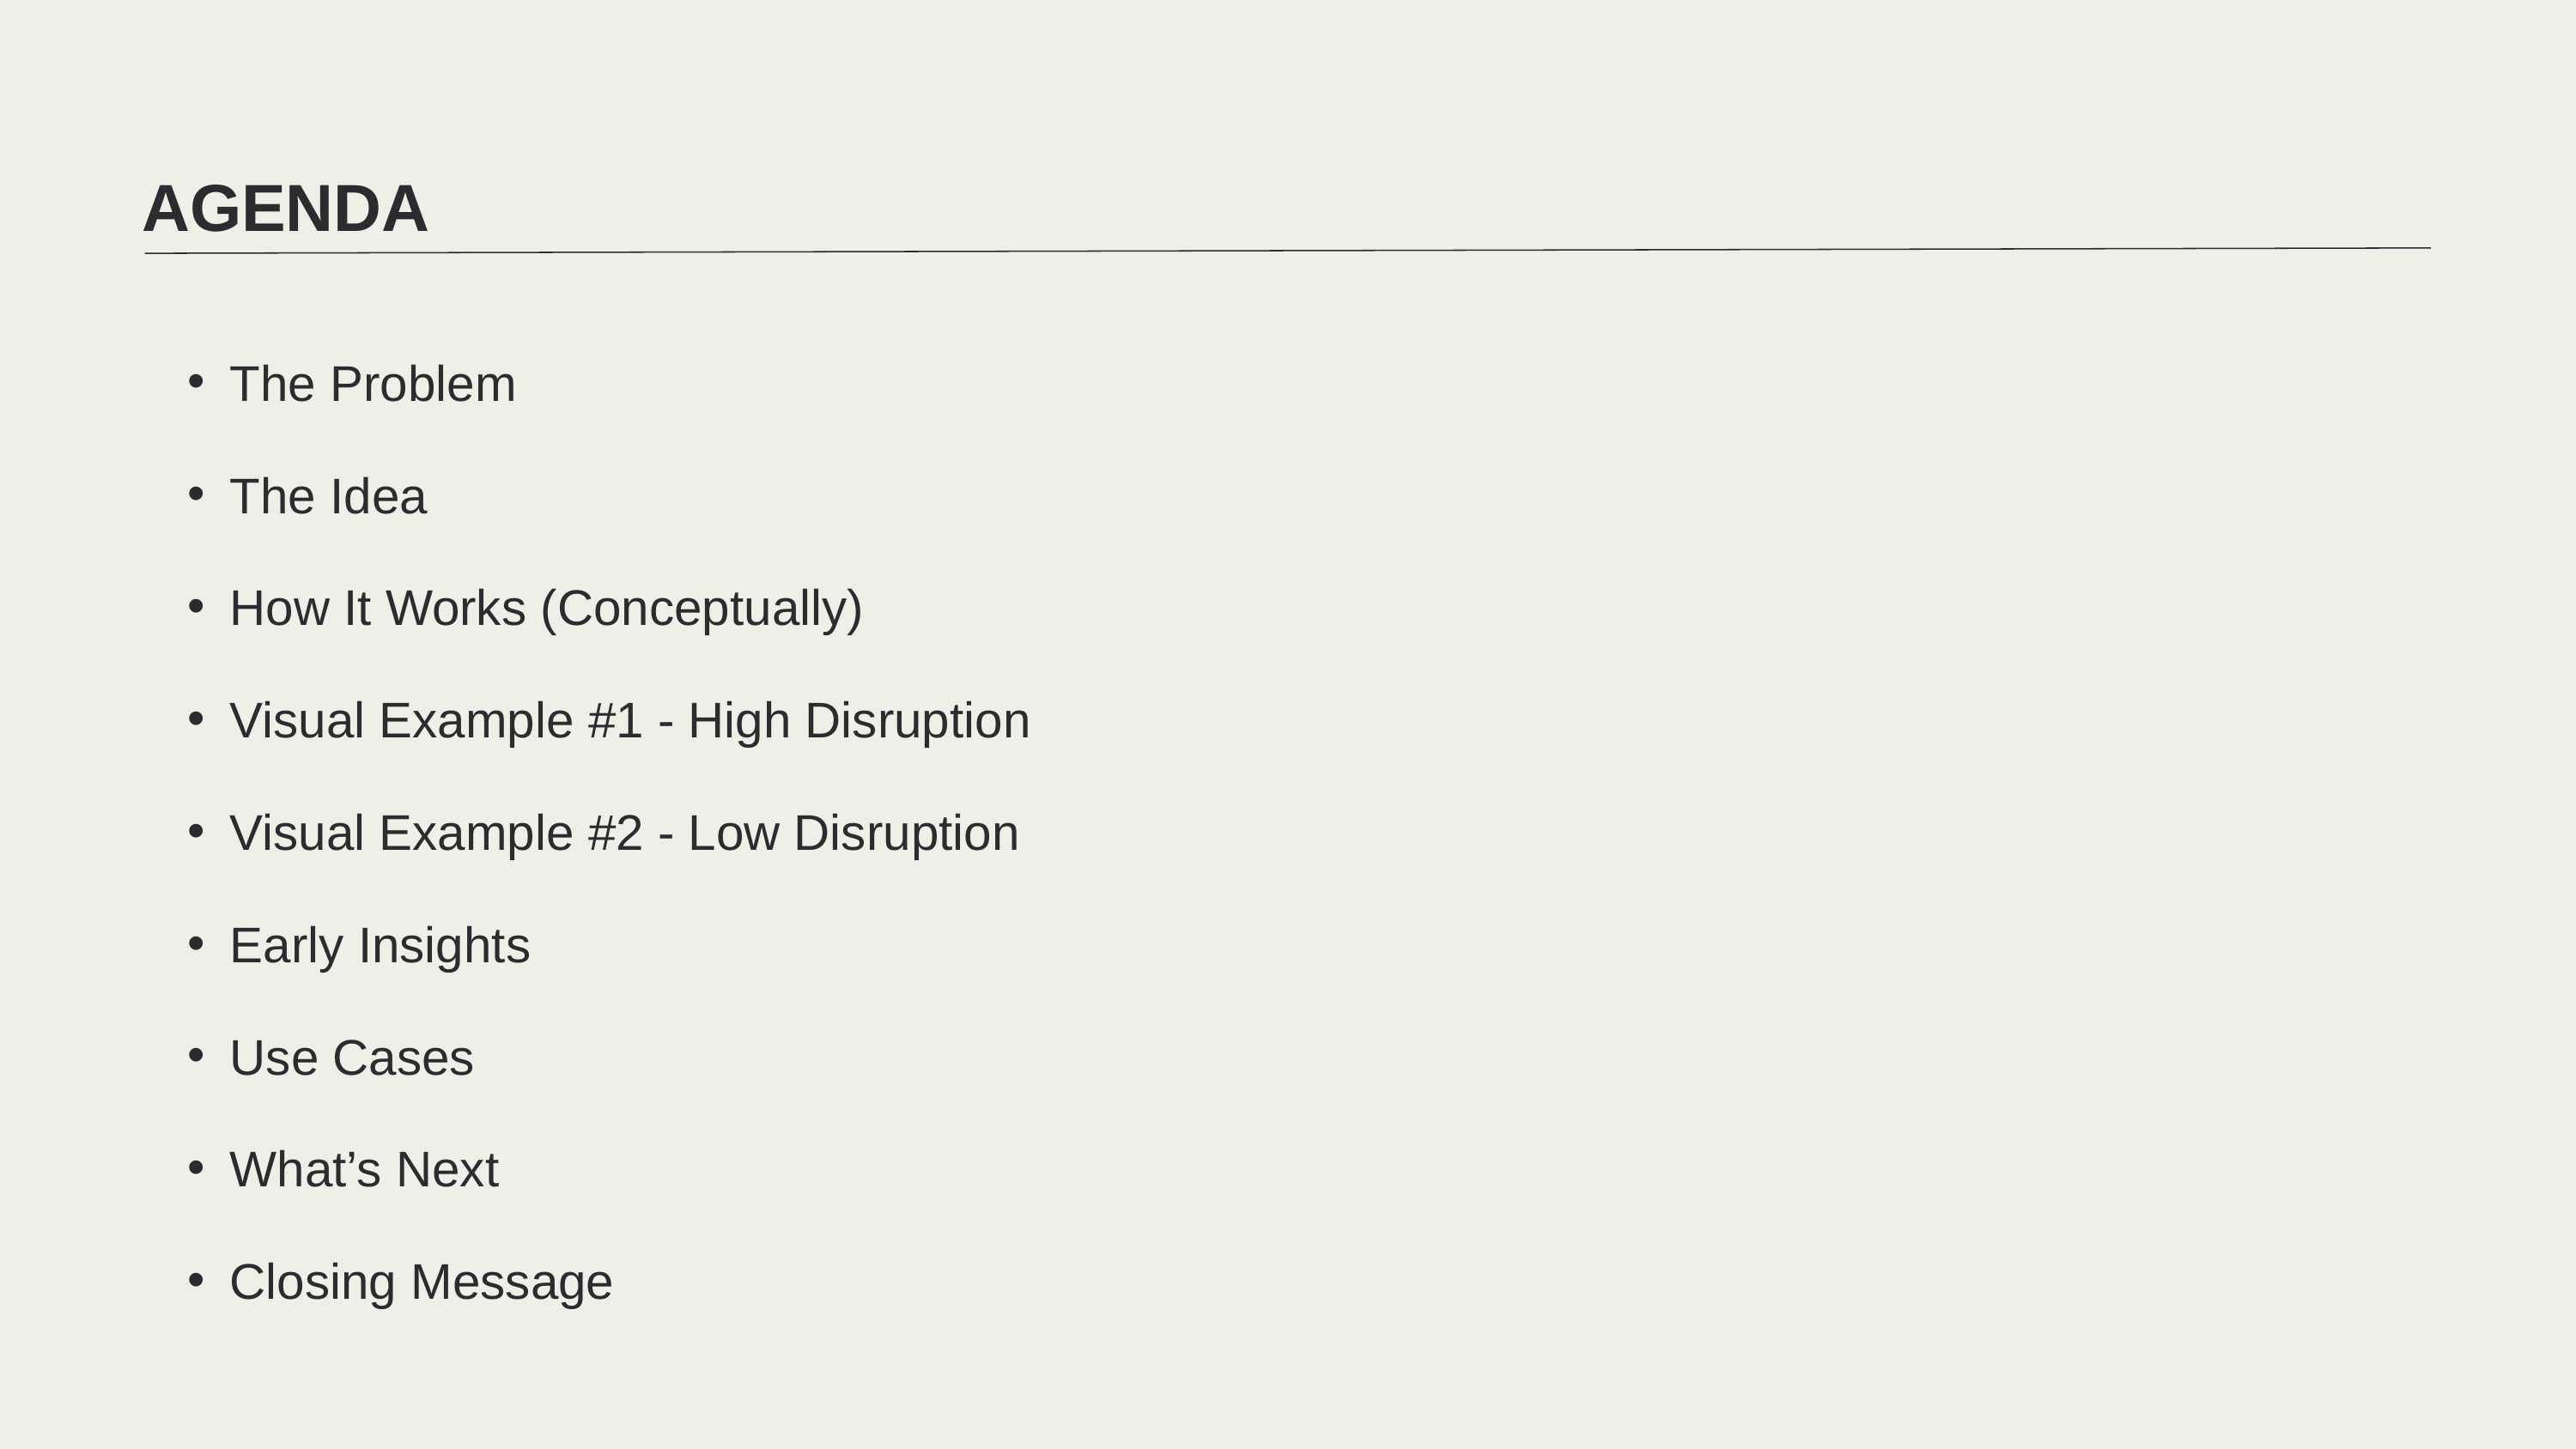

AGENDA
The Problem
The Idea
How It Works (Conceptually)
Visual Example #1 - High Disruption
Visual Example #2 - Low Disruption
Early Insights
Use Cases
What’s Next
Closing Message